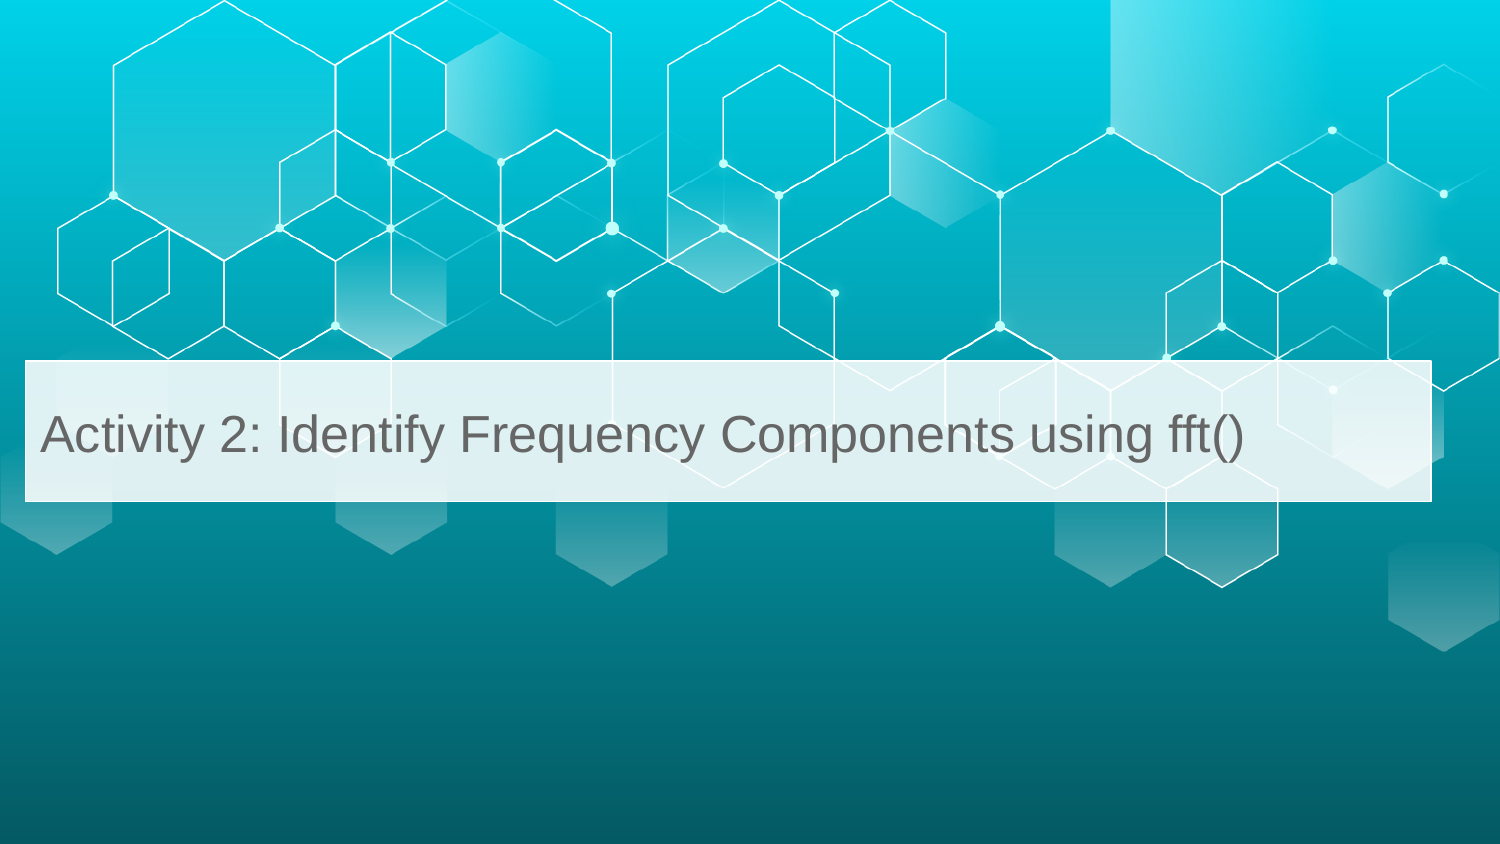

Activity 2: Identify Frequency Components using fft()